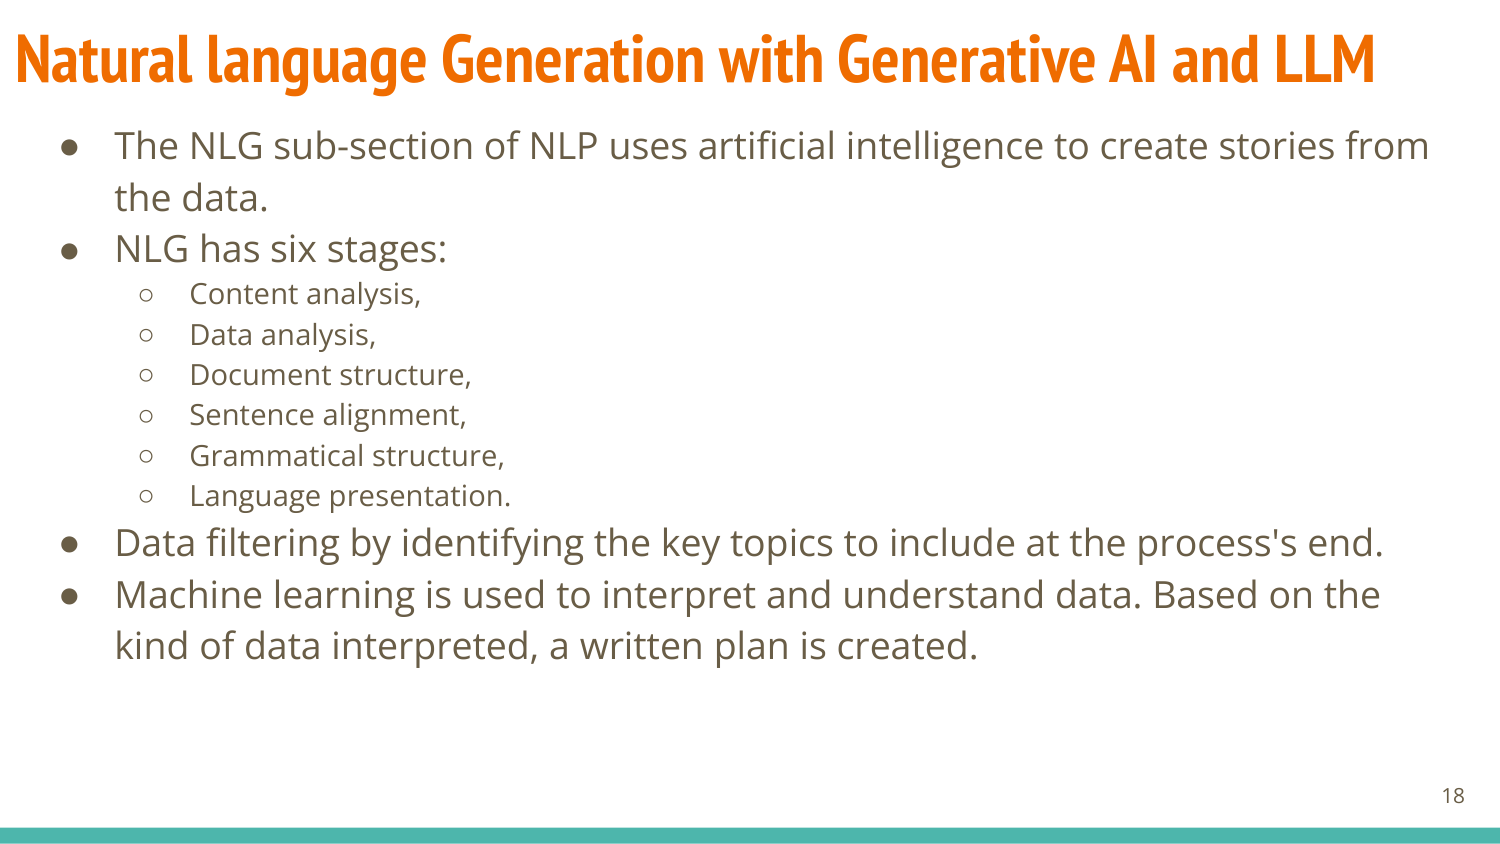

# Natural language Generation with Generative AI and LLM
The NLG sub-section of NLP uses artificial intelligence to create stories from the data.
NLG has six stages:
Content analysis,
Data analysis,
Document structure,
Sentence alignment,
Grammatical structure,
Language presentation.
Data filtering by identifying the key topics to include at the process's end.
Machine learning is used to interpret and understand data. Based on the kind of data interpreted, a written plan is created.
18